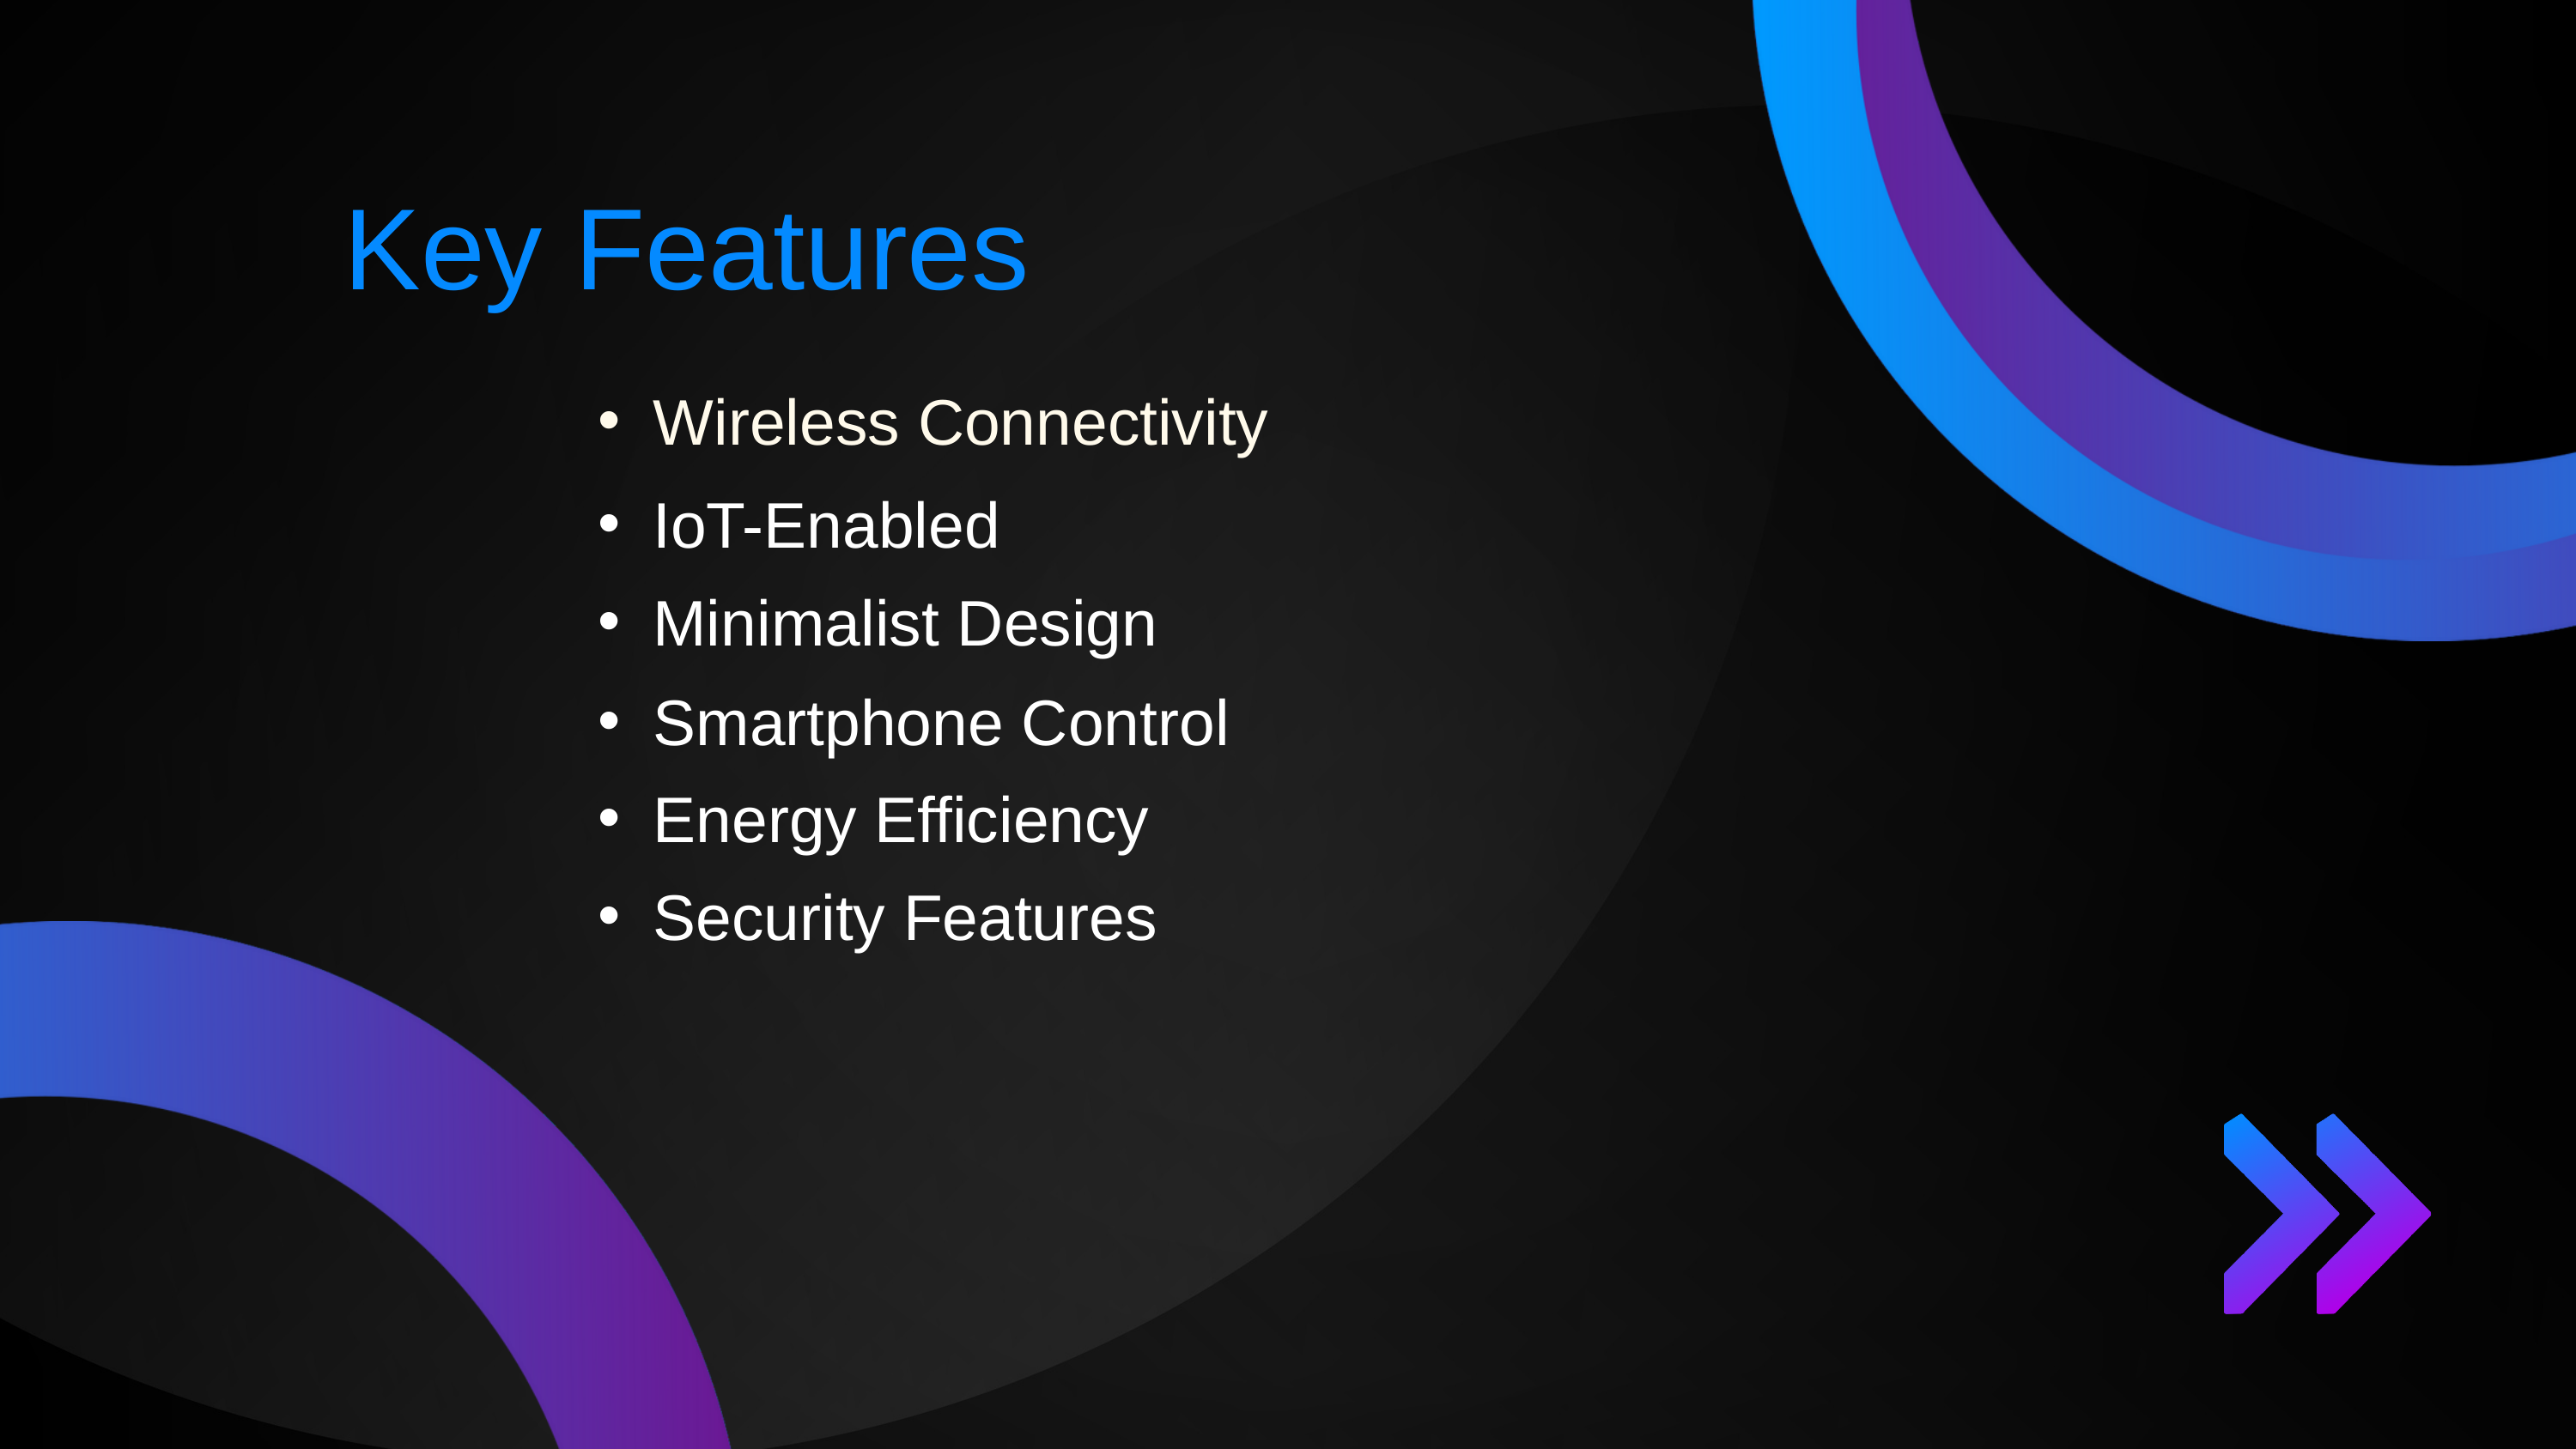

Key Features
Wireless Connectivity
IoT-Enabled
Minimalist Design
Smartphone Control
Energy Efficiency
Security Features